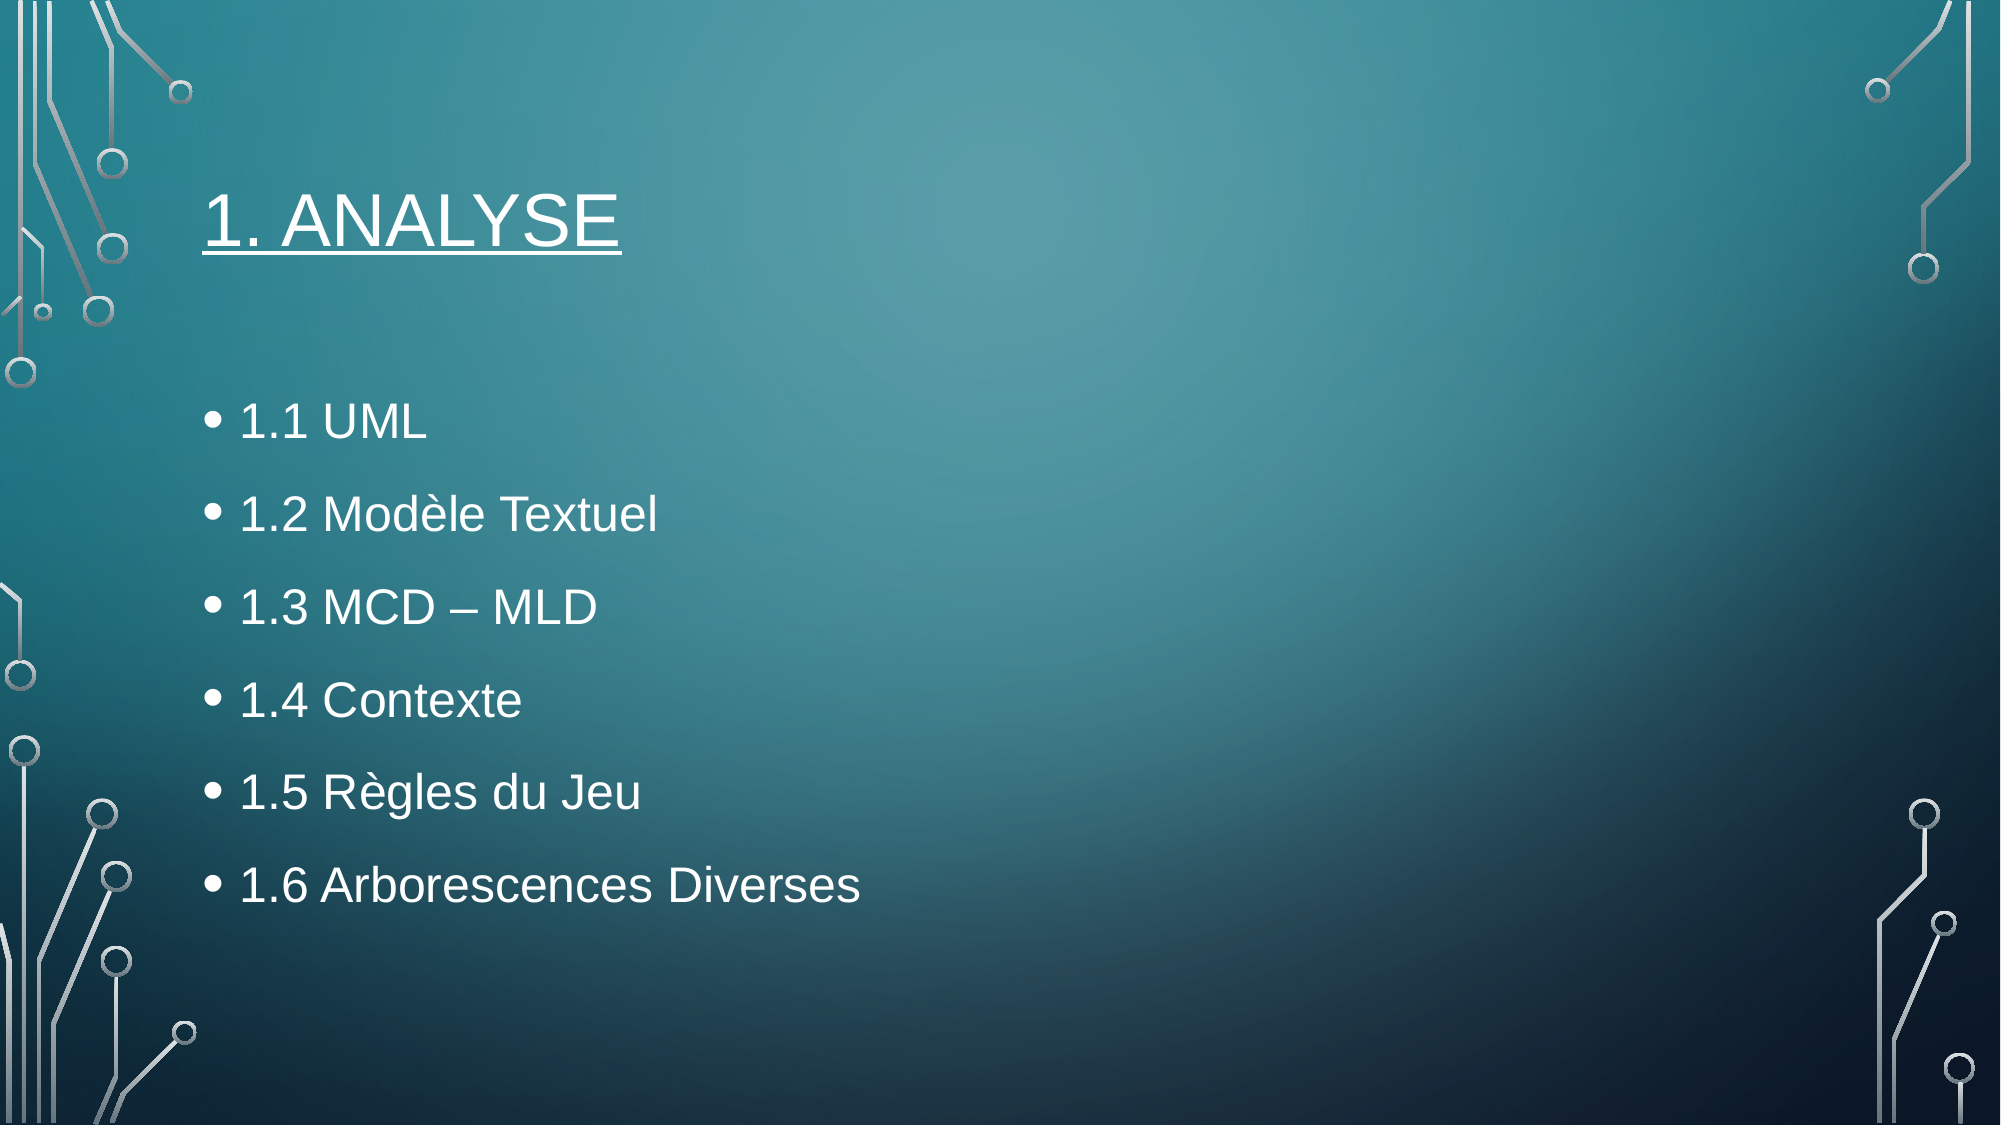

# 1. Analyse
1.1 UML
1.2 Modèle Textuel
1.3 MCD – MLD
1.4 Contexte
1.5 Règles du Jeu
1.6 Arborescences Diverses